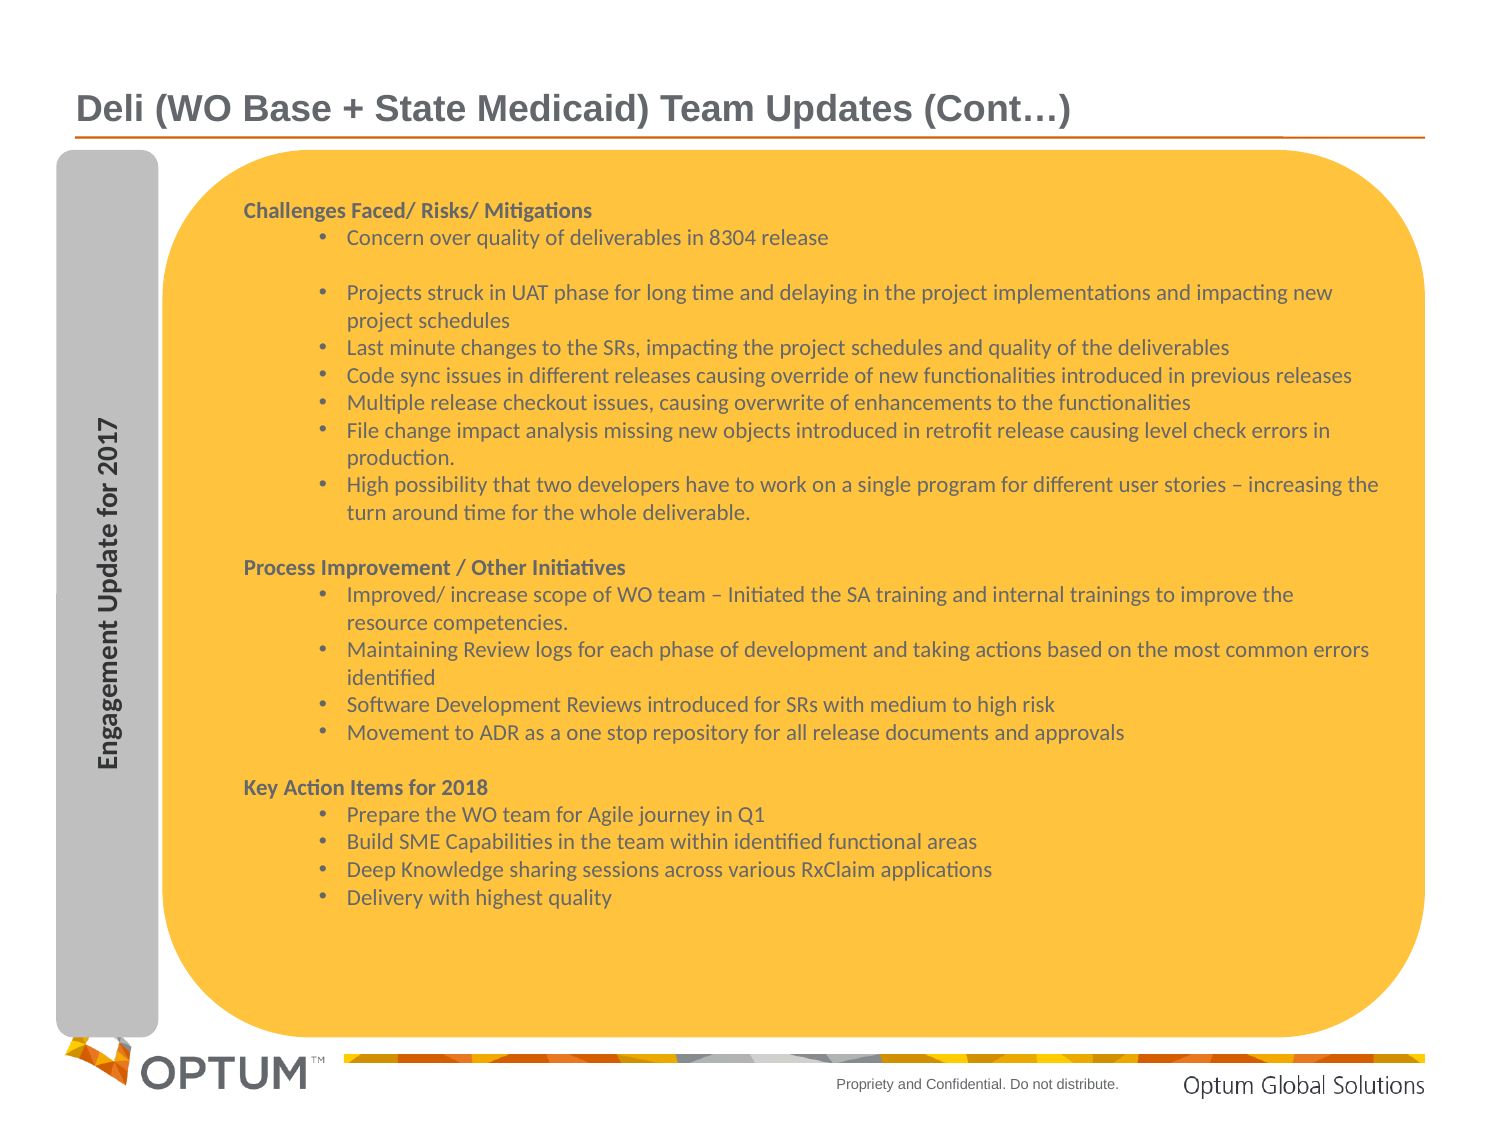

Deli (WO Base + State Medicaid) Team Updates (Cont…)
Engagement Update for 2017
Challenges Faced/ Risks/ Mitigations
Concern over quality of deliverables in 8304 release

Projects struck in UAT phase for long time and delaying in the project implementations and impacting new project schedules
Last minute changes to the SRs, impacting the project schedules and quality of the deliverables
Code sync issues in different releases causing override of new functionalities introduced in previous releases
Multiple release checkout issues, causing overwrite of enhancements to the functionalities
File change impact analysis missing new objects introduced in retrofit release causing level check errors in production.
High possibility that two developers have to work on a single program for different user stories – increasing the turn around time for the whole deliverable.

Process Improvement / Other Initiatives
Improved/ increase scope of WO team – Initiated the SA training and internal trainings to improve the resource competencies.
Maintaining Review logs for each phase of development and taking actions based on the most common errors identified
Software Development Reviews introduced for SRs with medium to high risk
Movement to ADR as a one stop repository for all release documents and approvals

Key Action Items for 2018
Prepare the WO team for Agile journey in Q1
Build SME Capabilities in the team within identified functional areas
Deep Knowledge sharing sessions across various RxClaim applications
Delivery with highest quality